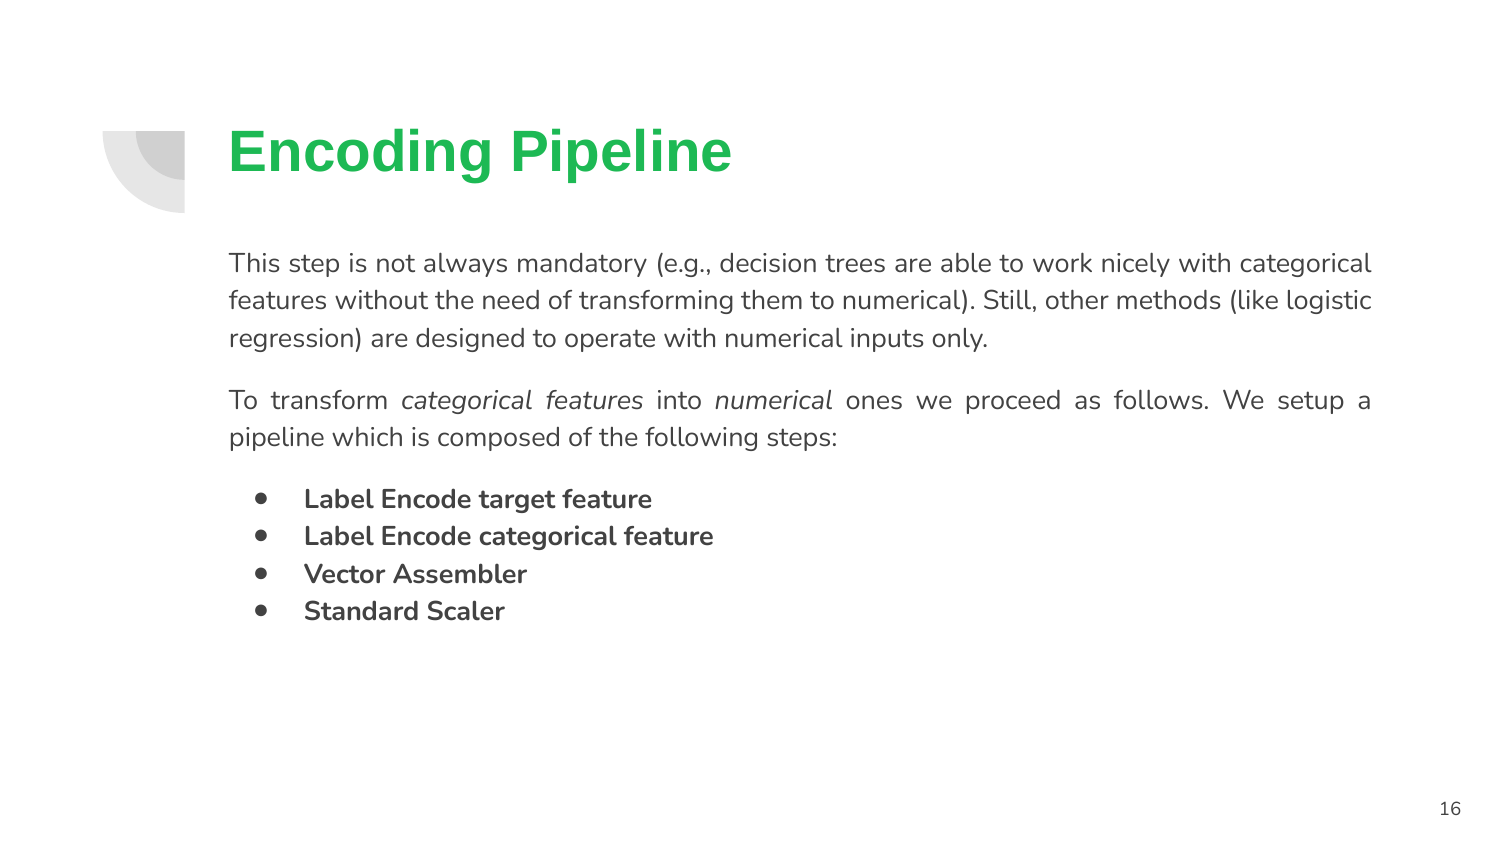

# Encoding Pipeline
This step is not always mandatory (e.g., decision trees are able to work nicely with categorical features without the need of transforming them to numerical). Still, other methods (like logistic regression) are designed to operate with numerical inputs only.
To transform categorical features into numerical ones we proceed as follows. We setup a pipeline which is composed of the following steps:
Label Encode target feature
Label Encode categorical feature
Vector Assembler
Standard Scaler

16